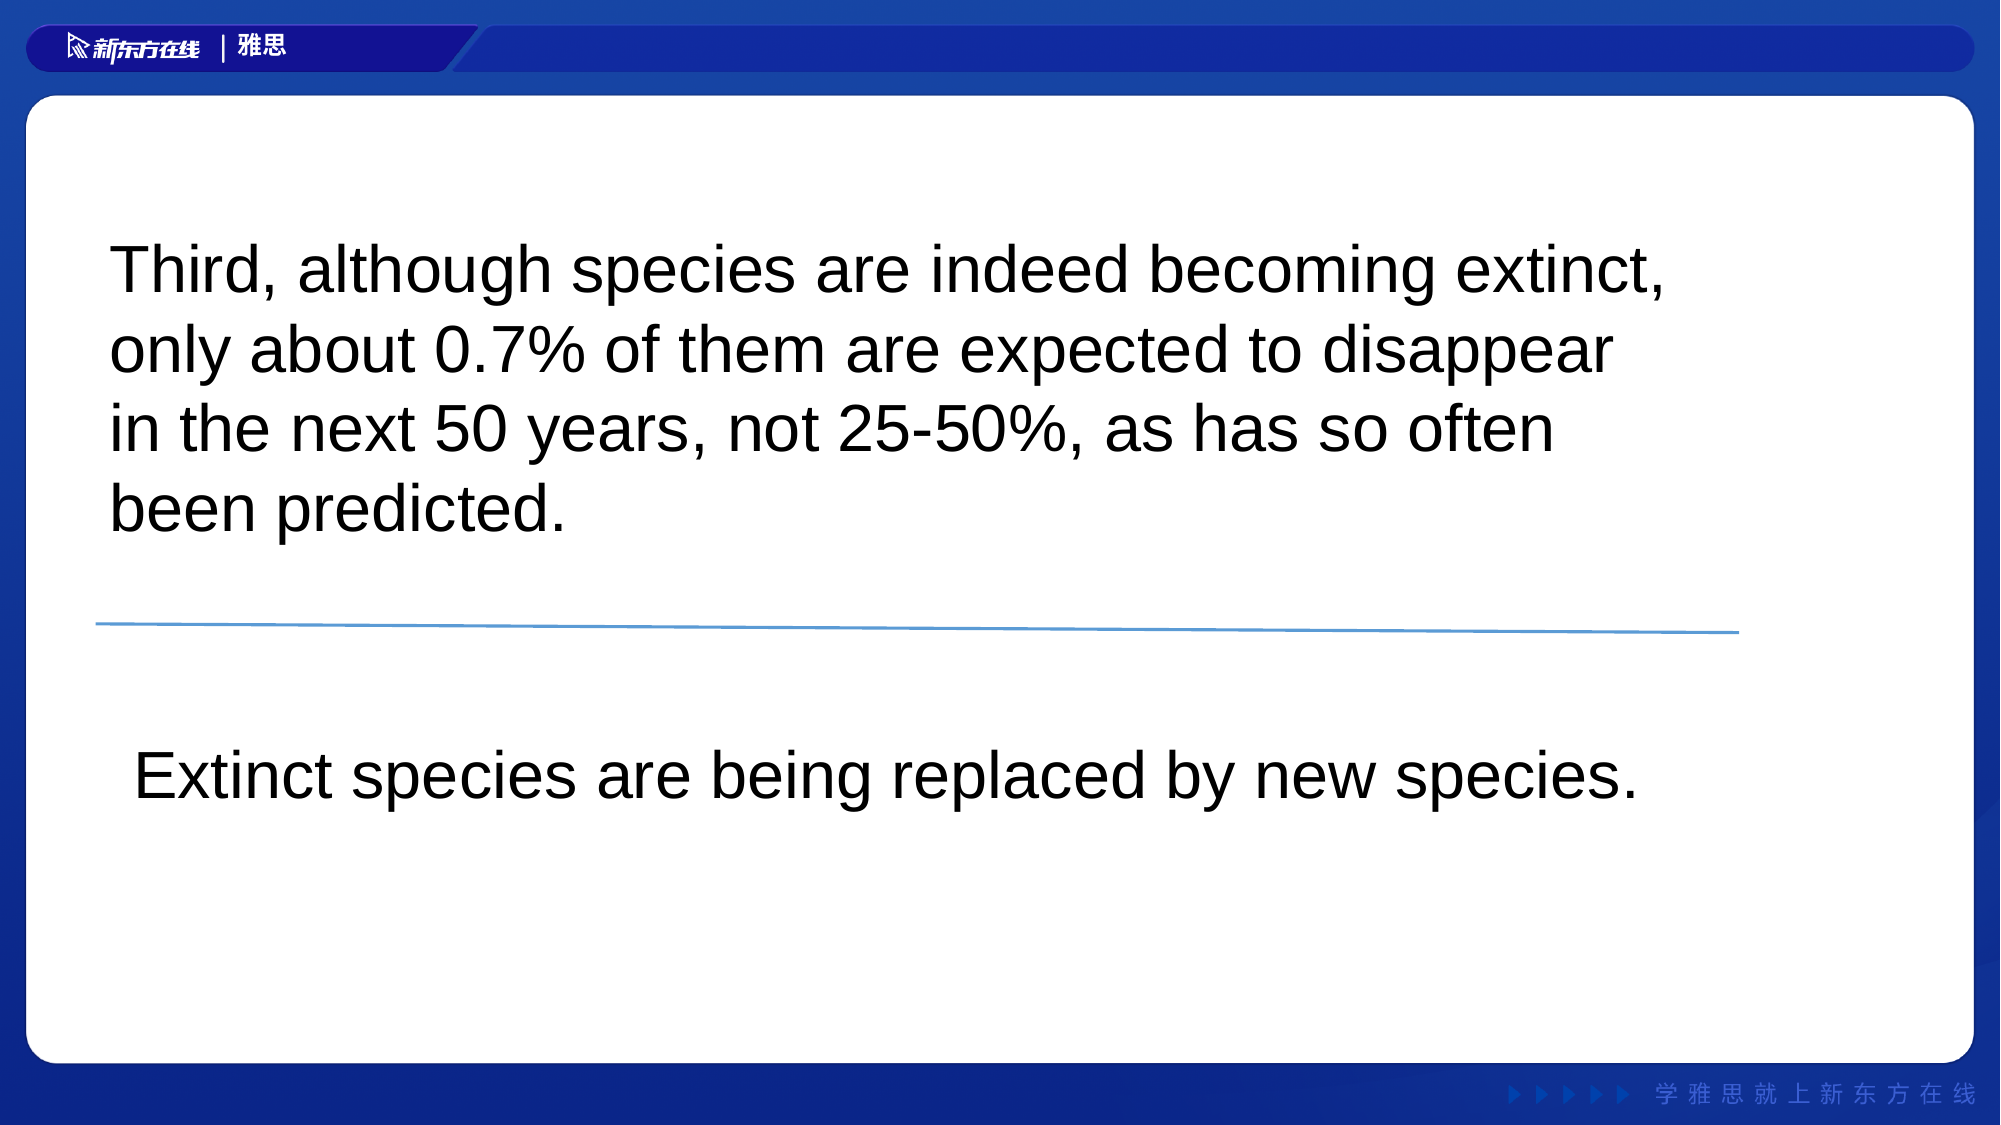

Third, although species are indeed becoming extinct, only about 0.7% of them are expected to disappear in the next 50 years, not 25-50%, as has so often been predicted.
#
Extinct species are being replaced by new species.